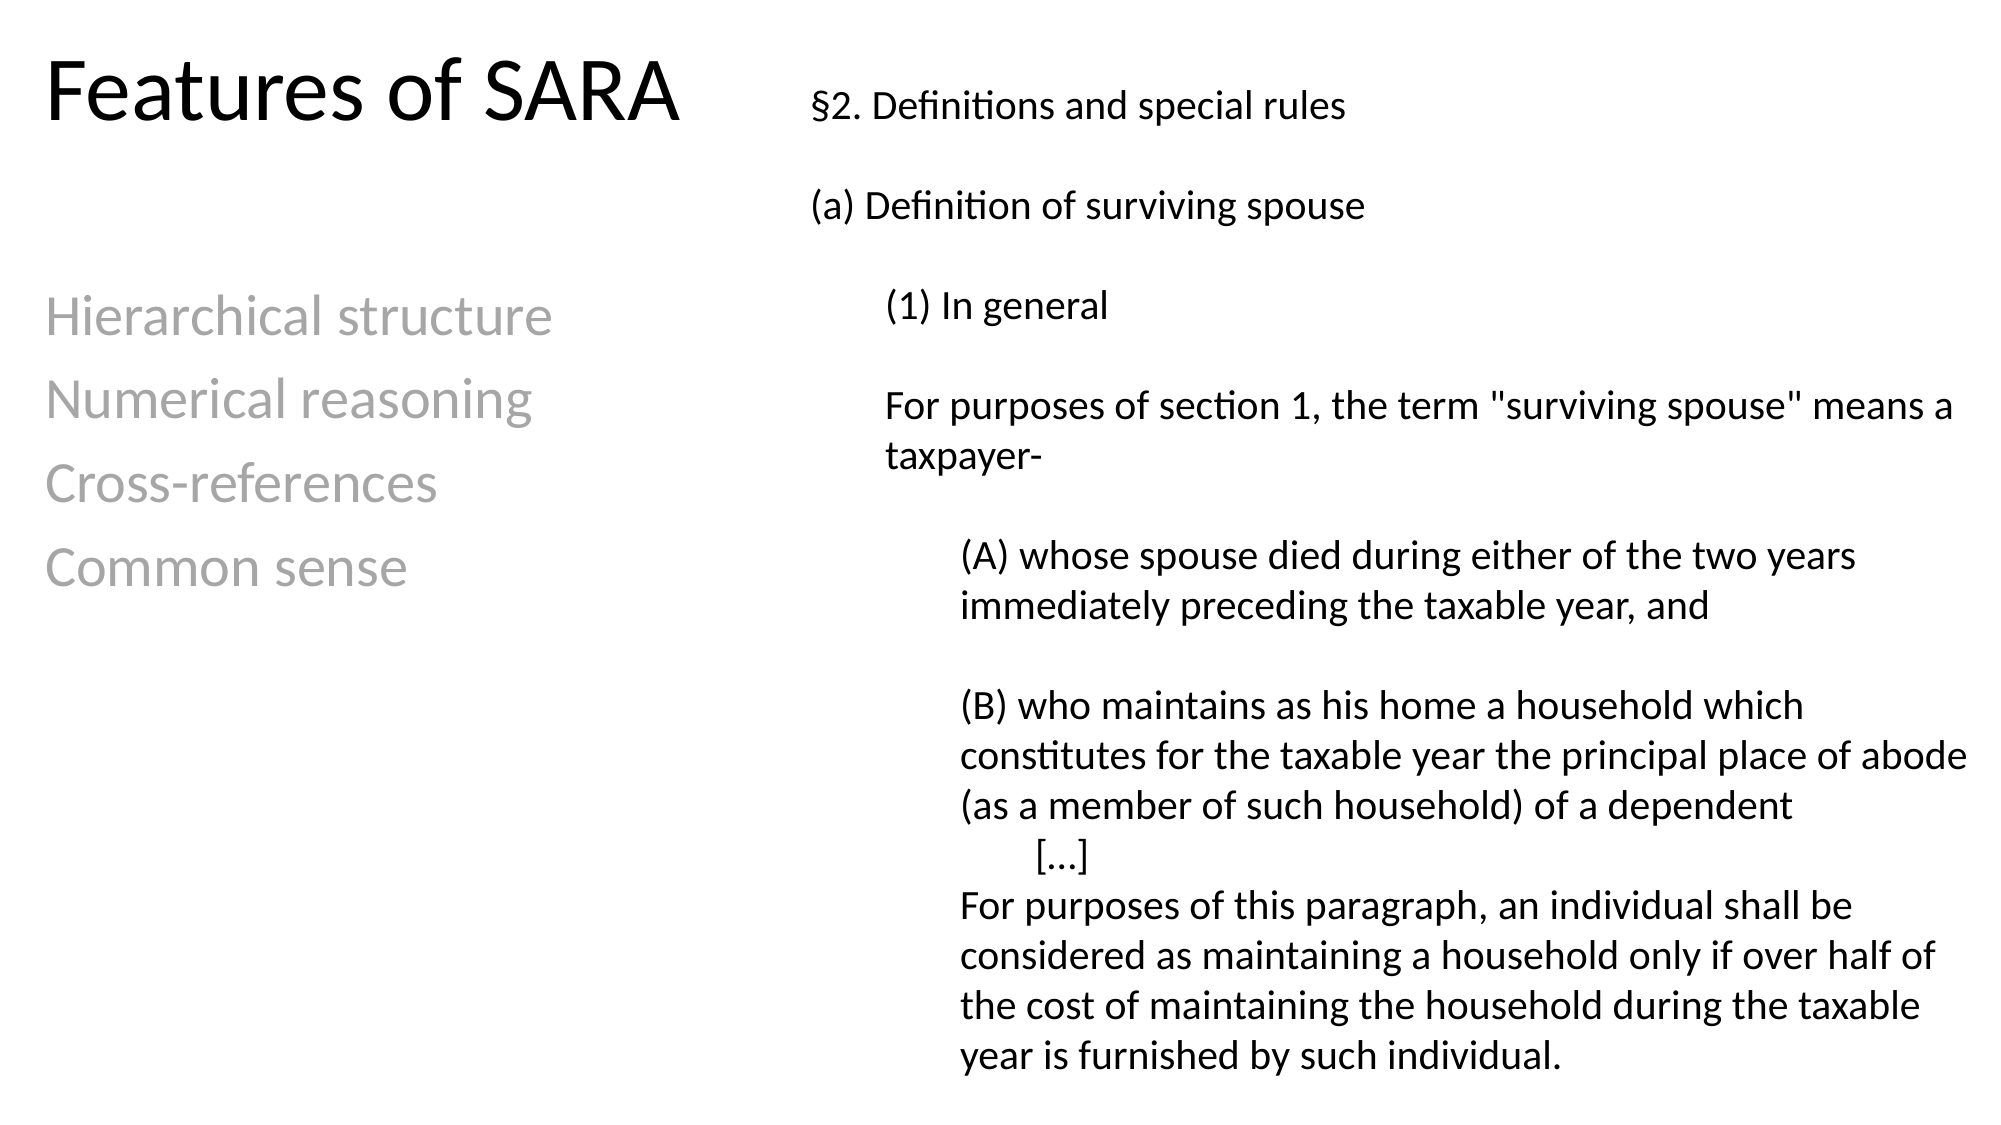

# Features of SARA
§2. Definitions and special rules

(a) Definition of surviving spouse

(1) In general

For purposes of section 1, the term "surviving spouse" means a taxpayer-

(A) whose spouse died during either of the two years immediately preceding the taxable year, and

(B) who maintains as his home a household which constitutes for the taxable year the principal place of abode (as a member of such household) of a dependent
[…]
For purposes of this paragraph, an individual shall be considered as maintaining a household only if over half of the cost of maintaining the household during the taxable year is furnished by such individual.

Hierarchical structure
Numerical reasoning
Cross-references
Common sense